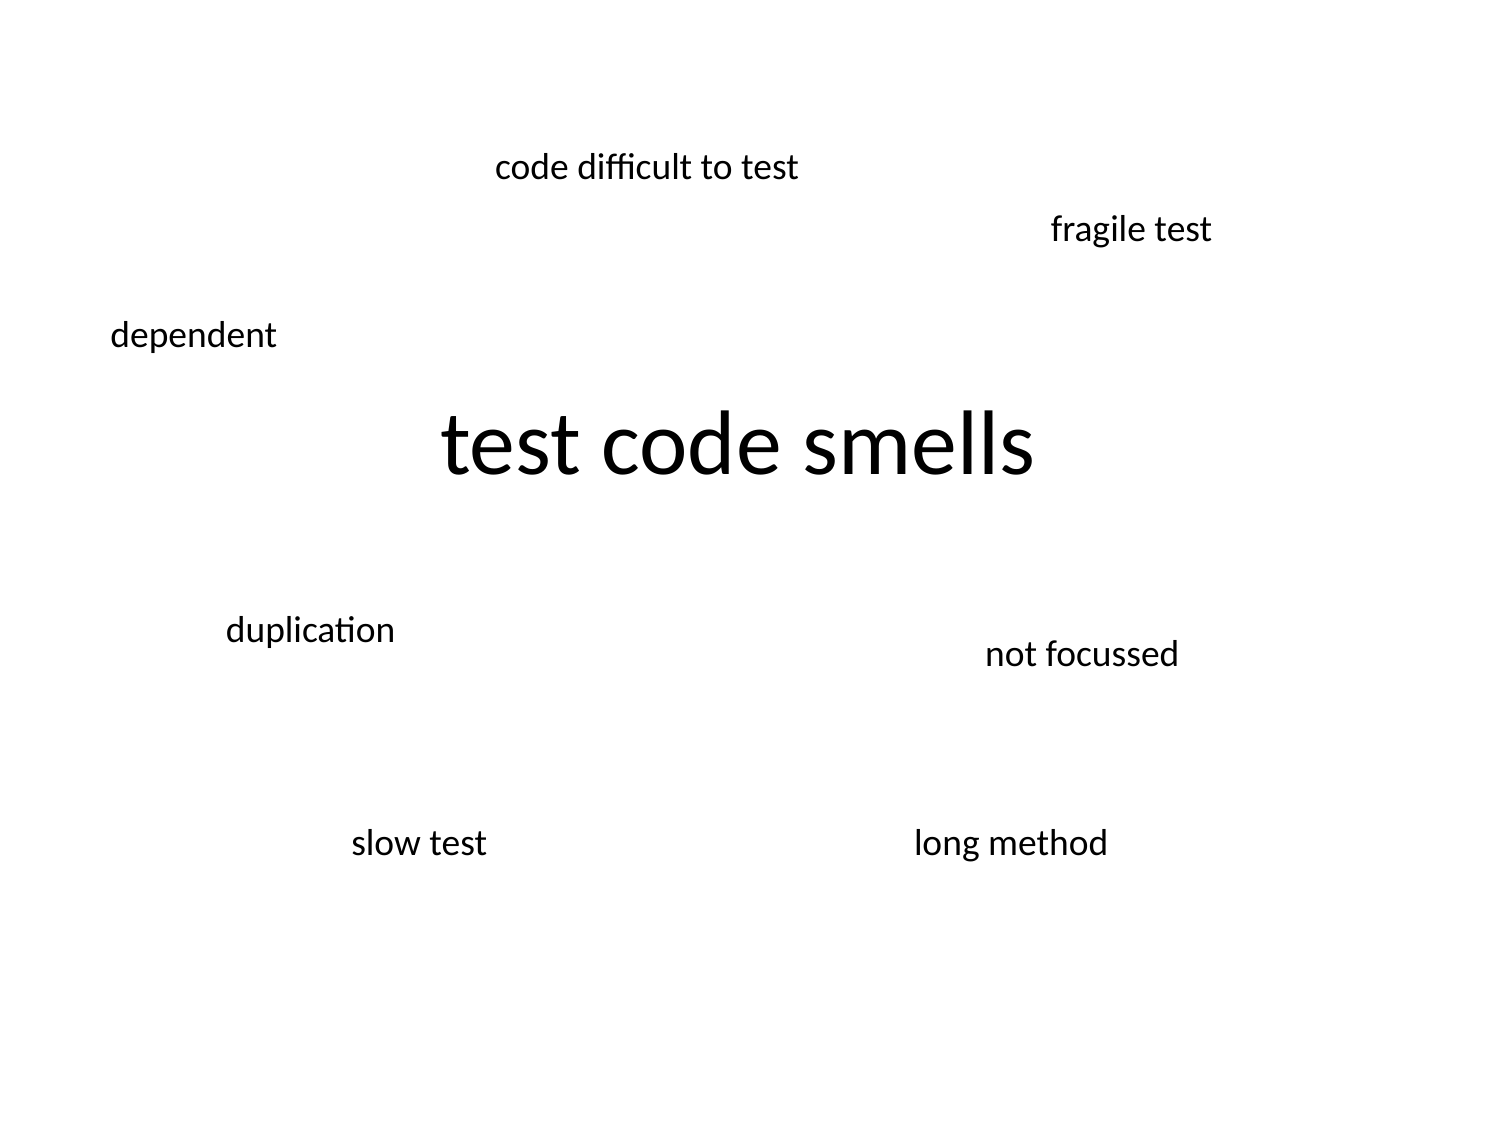

code difficult to test
fragile test
dependent
# test code smells
duplication
not focussed
slow test
long method